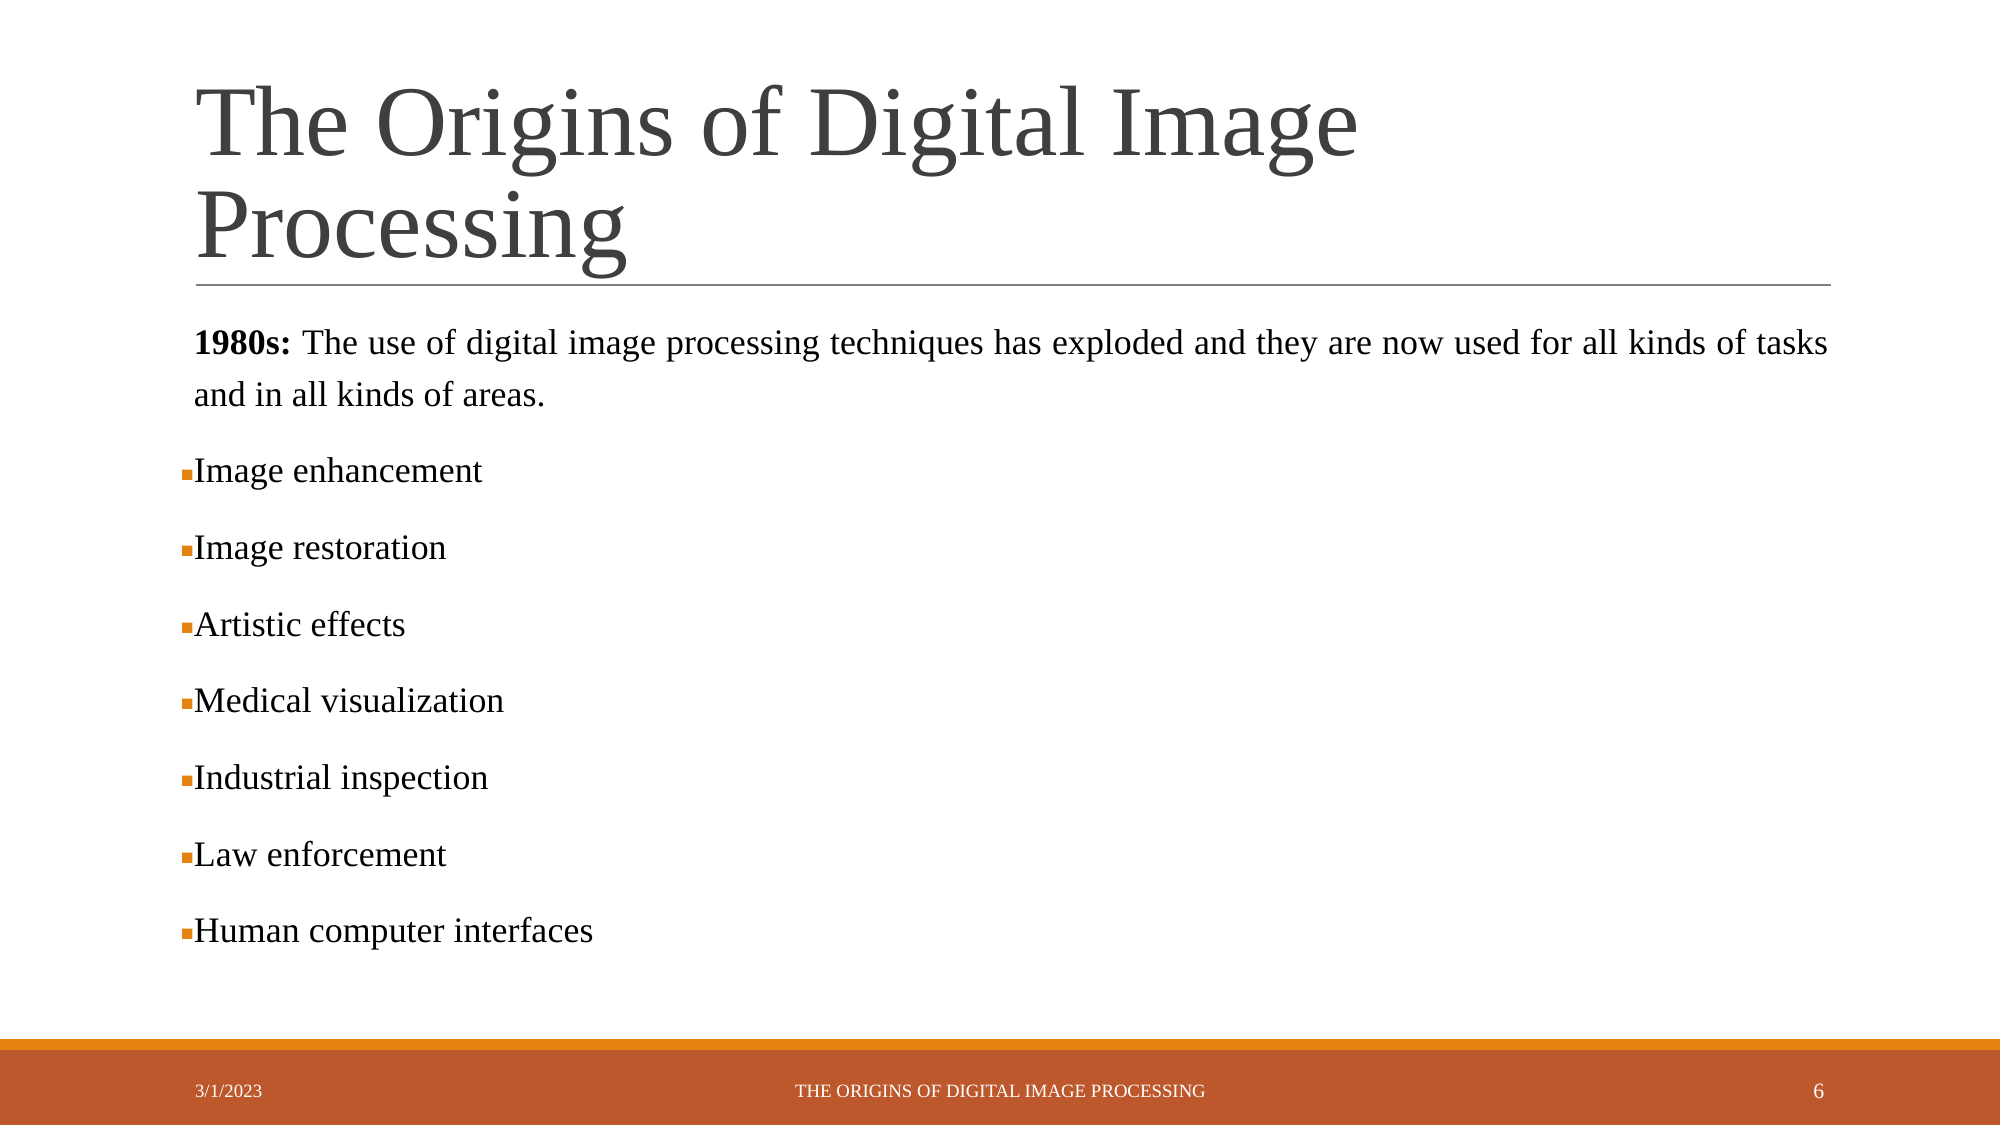

# The Origins of Digital Image Processing
1980s: The use of digital image processing techniques has exploded and they are now used for all kinds of tasks and in all kinds of areas.
Image enhancement
Image restoration
Artistic effects
Medical visualization
Industrial inspection
Law enforcement
Human computer interfaces
3/1/2023
THE ORIGINS OF DIGITAL IMAGE PROCESSING
6